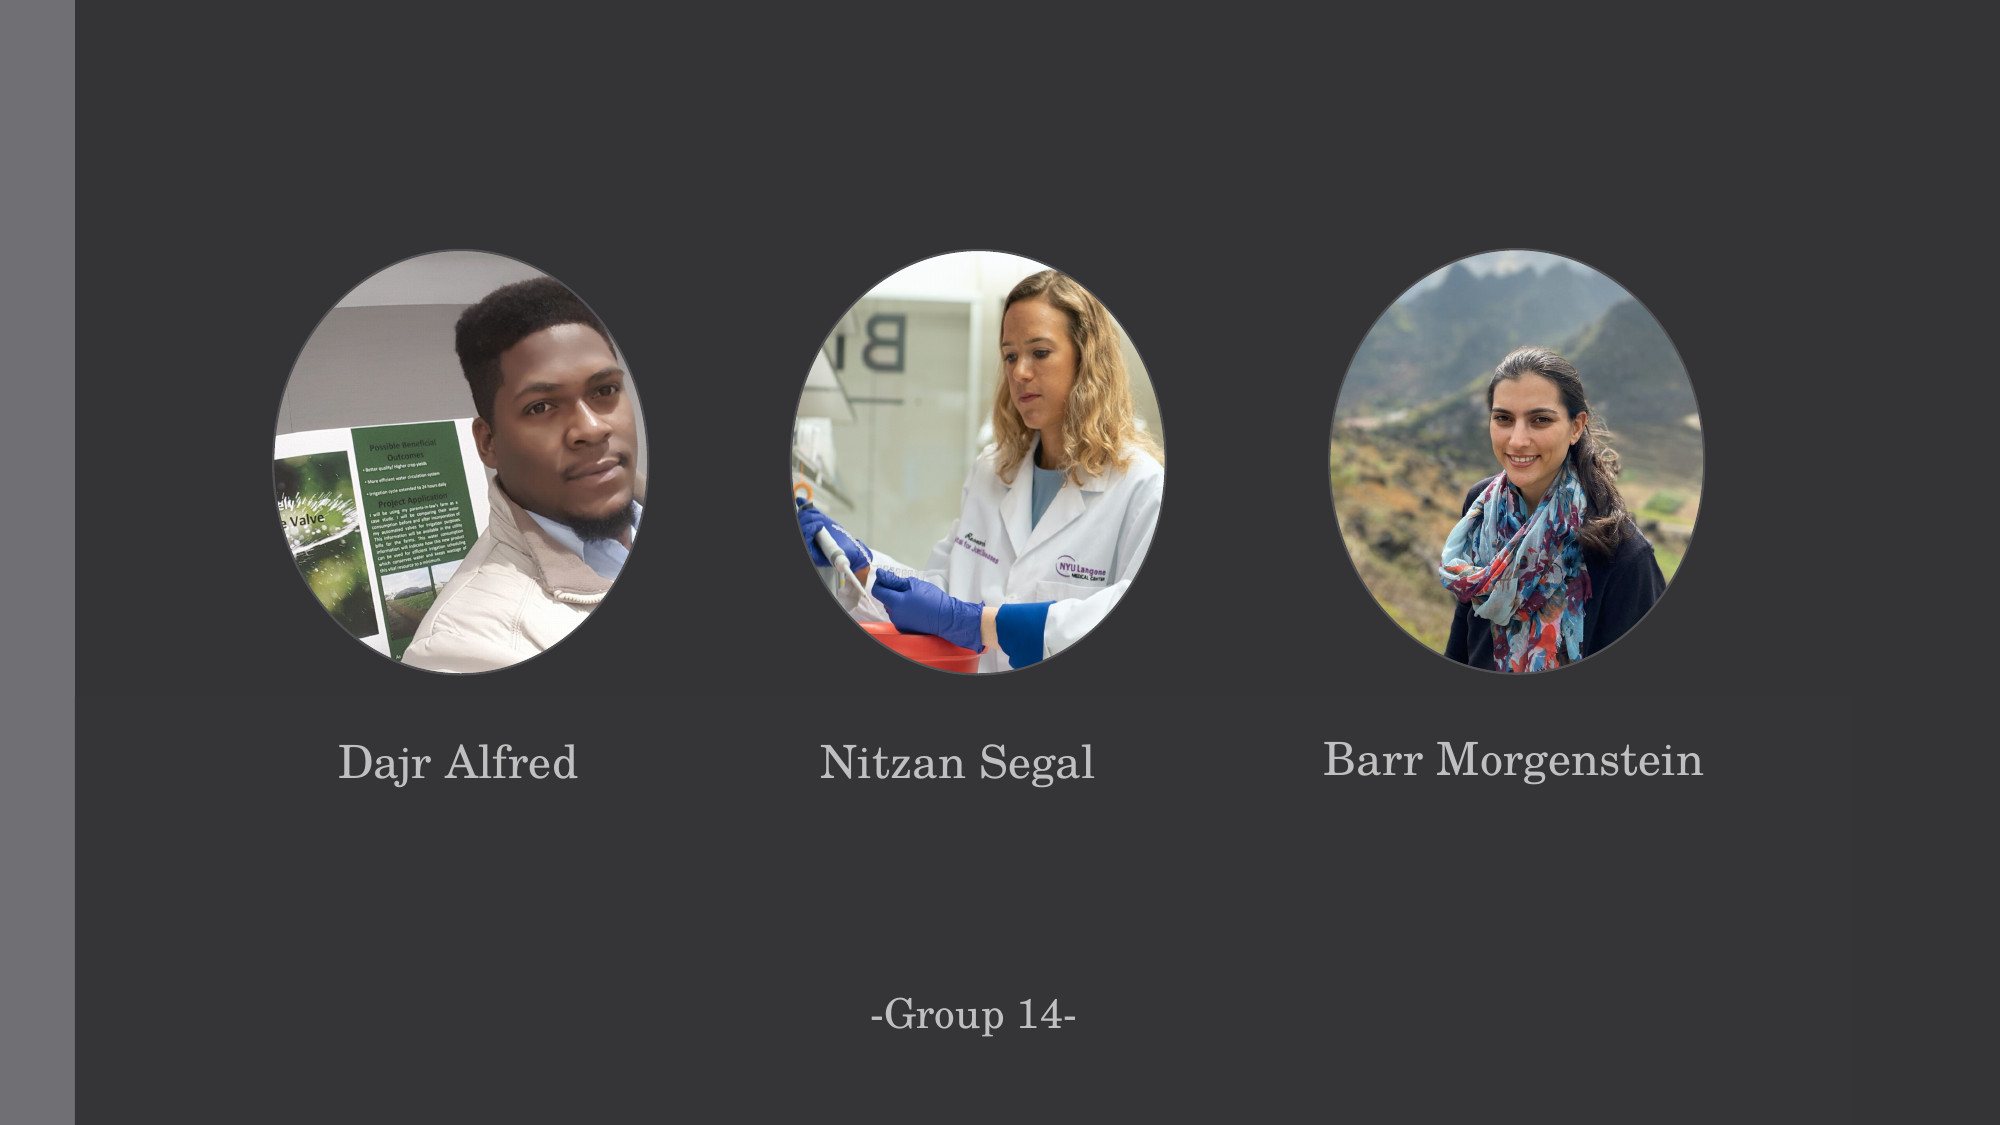

Barr Morgenstein
Dajr Alfred
Nitzan Segal
-Group 14-